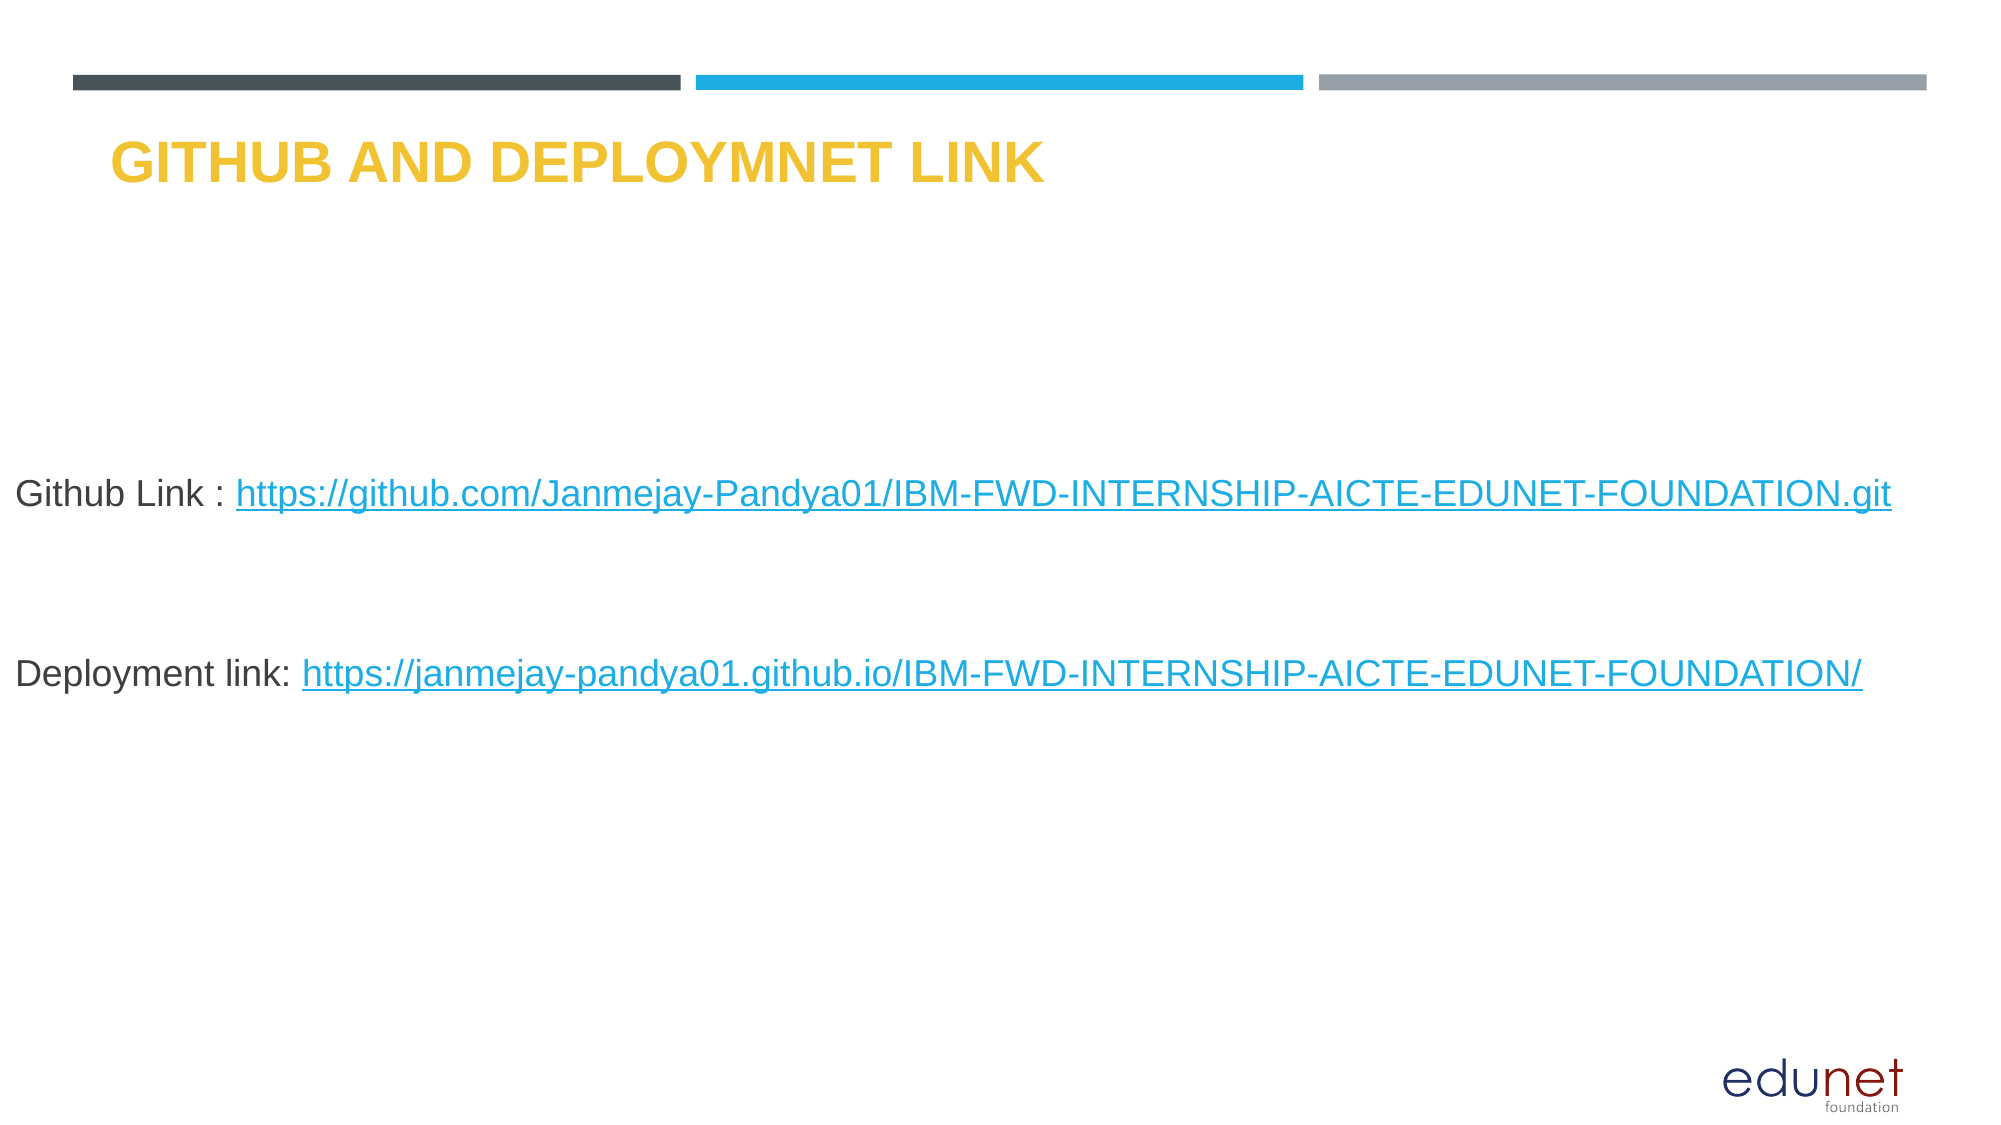

# GITHUB AND DEPLOYMNET LINK

Github Link : https://github.com/Janmejay-Pandya01/IBM-FWD-INTERNSHIP-AICTE-EDUNET-FOUNDATION.git

Deployment link: https://janmejay-pandya01.github.io/IBM-FWD-INTERNSHIP-AICTE-EDUNET-FOUNDATION/